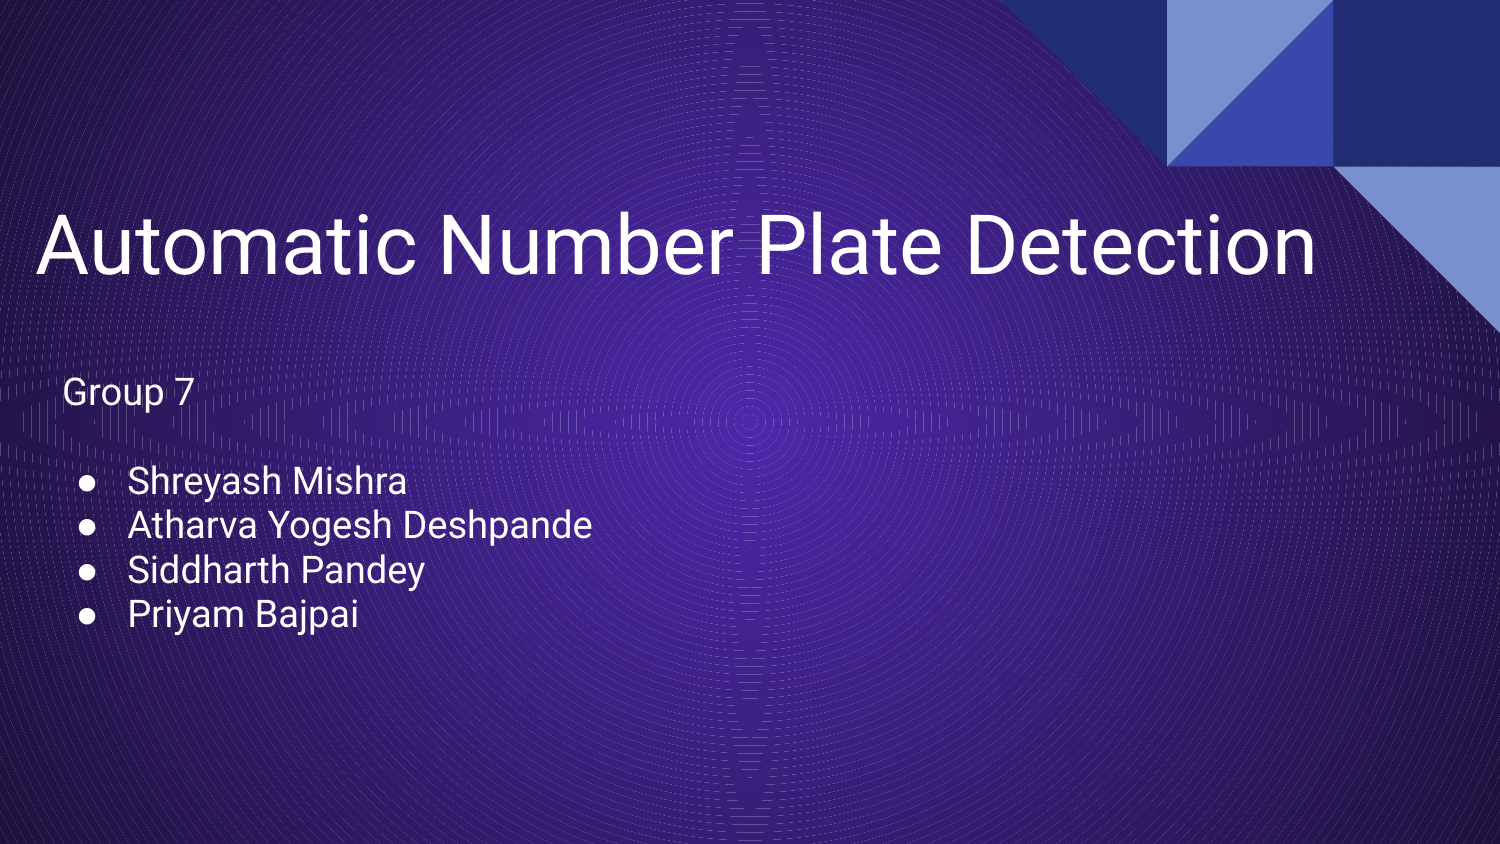

# Automatic Number Plate Detection
Group 7

Shreyash Mishra
Atharva Yogesh Deshpande
Siddharth Pandey
Priyam Bajpai